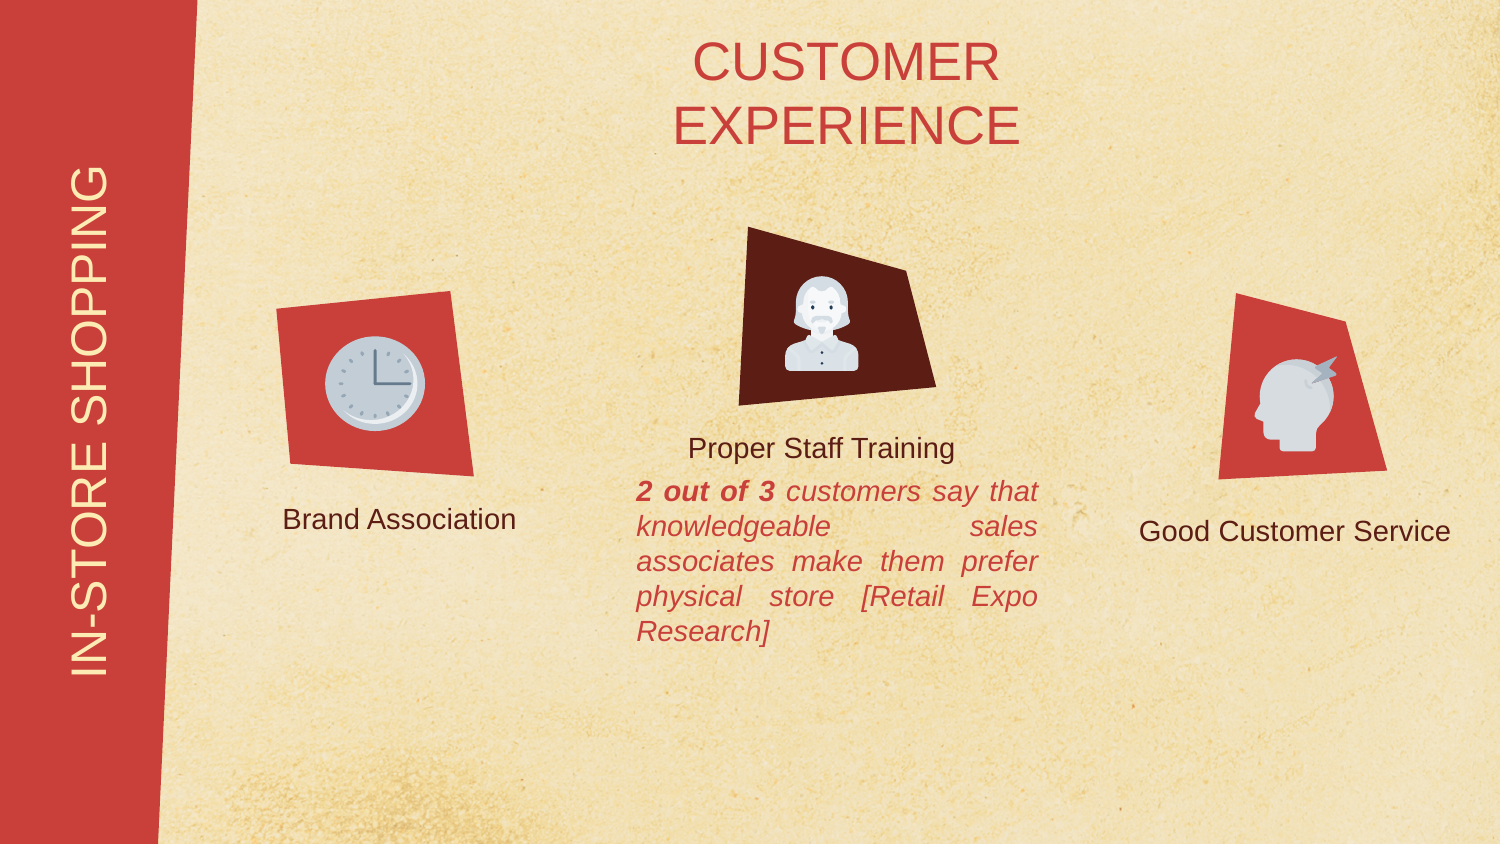

CUSTOMER EXPERIENCE

IN-STORE SHOPPING
Proper Staff Training
2 out of 3 customers say that knowledgeable sales associates make them prefer physical store [Retail Expo Research]
Brand Association
Good Customer Service